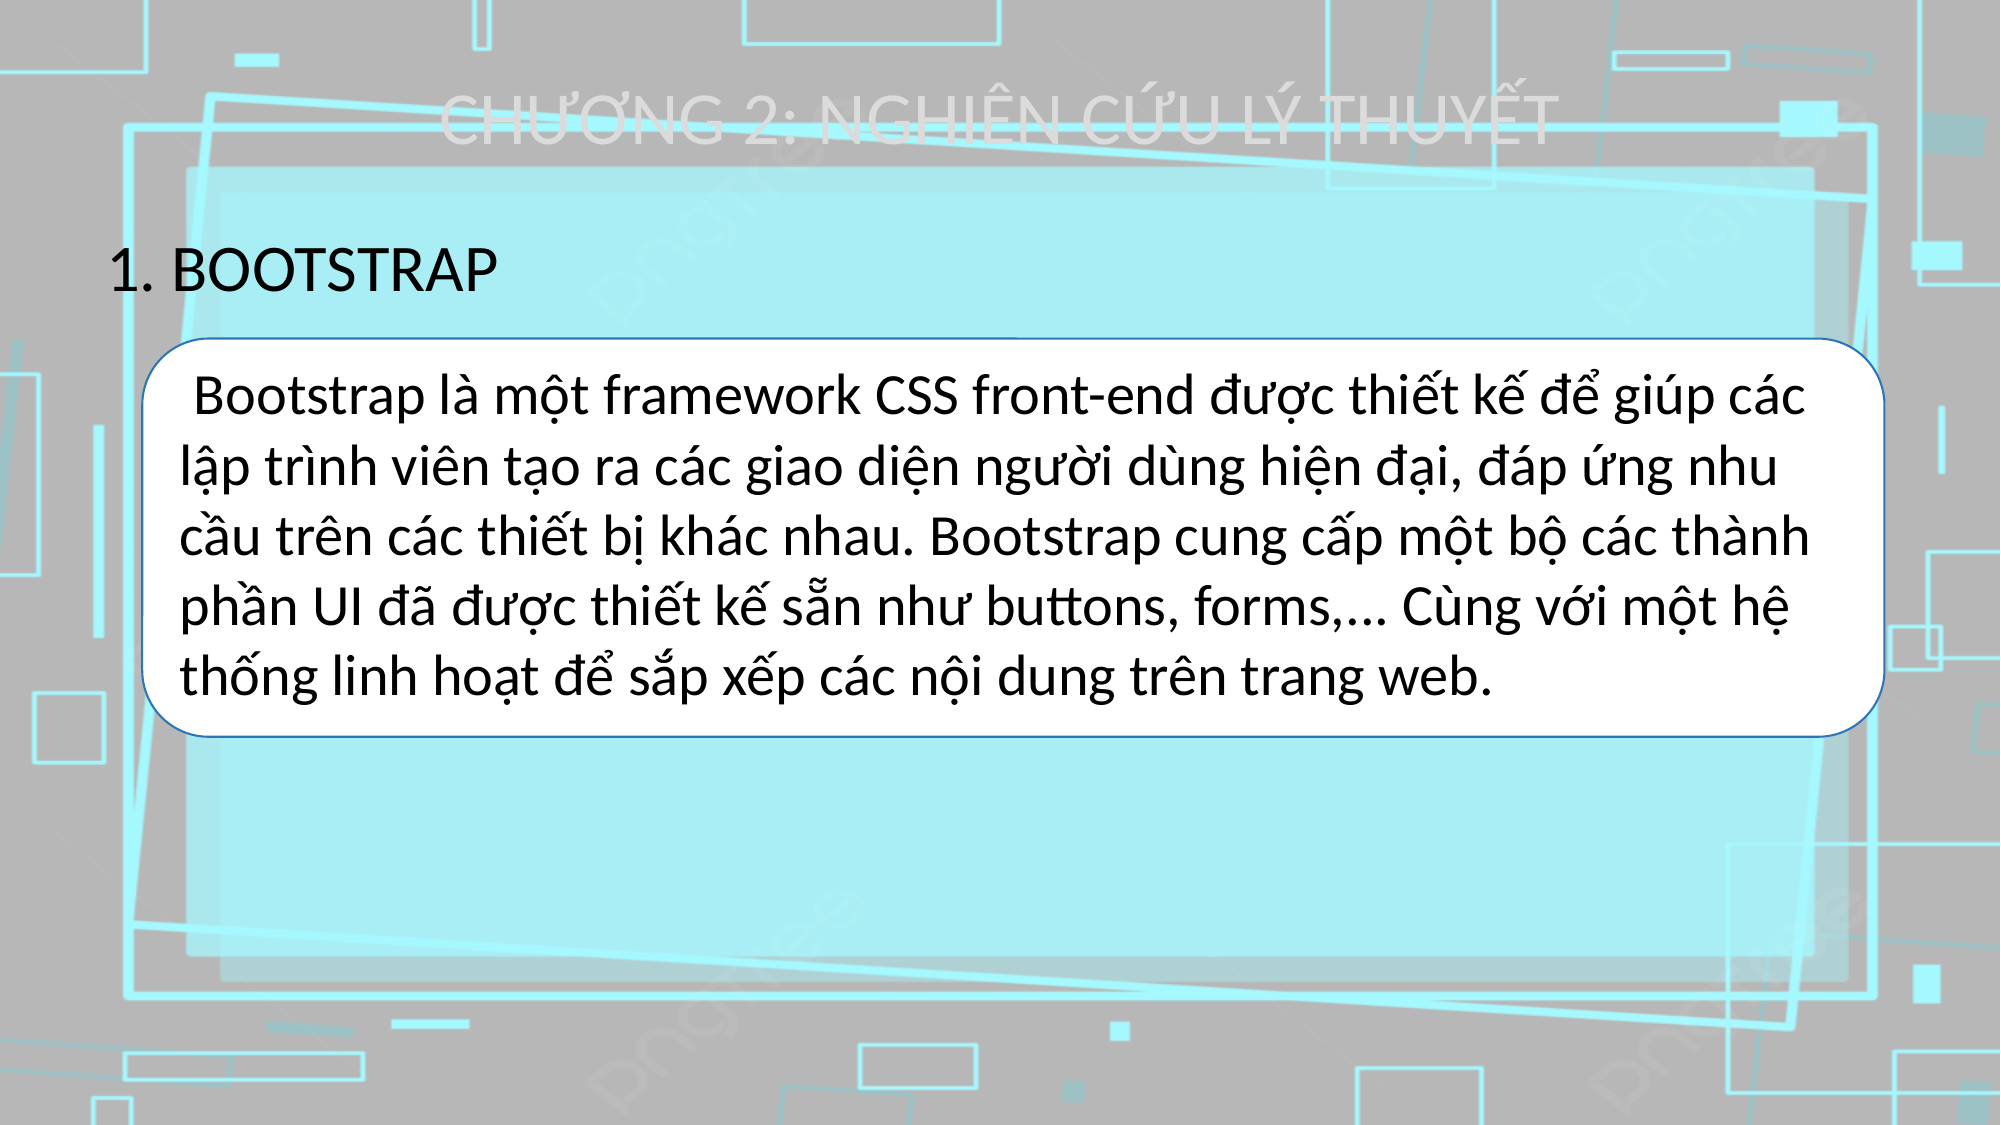

CHƯƠNG 2: NGHIÊN CỨU LÝ THUYẾT

1. BOOTSTRAP

 Bootstrap là một framework CSS front-end được thiết kế để giúp các lập trình viên tạo ra các giao diện người dùng hiện đại, đáp ứng nhu cầu trên các thiết bị khác nhau. Bootstrap cung cấp một bộ các thành phần UI đã được thiết kế sẵn như buttons, forms,... Cùng với một hệ thống linh hoạt để sắp xếp các nội dung trên trang web.